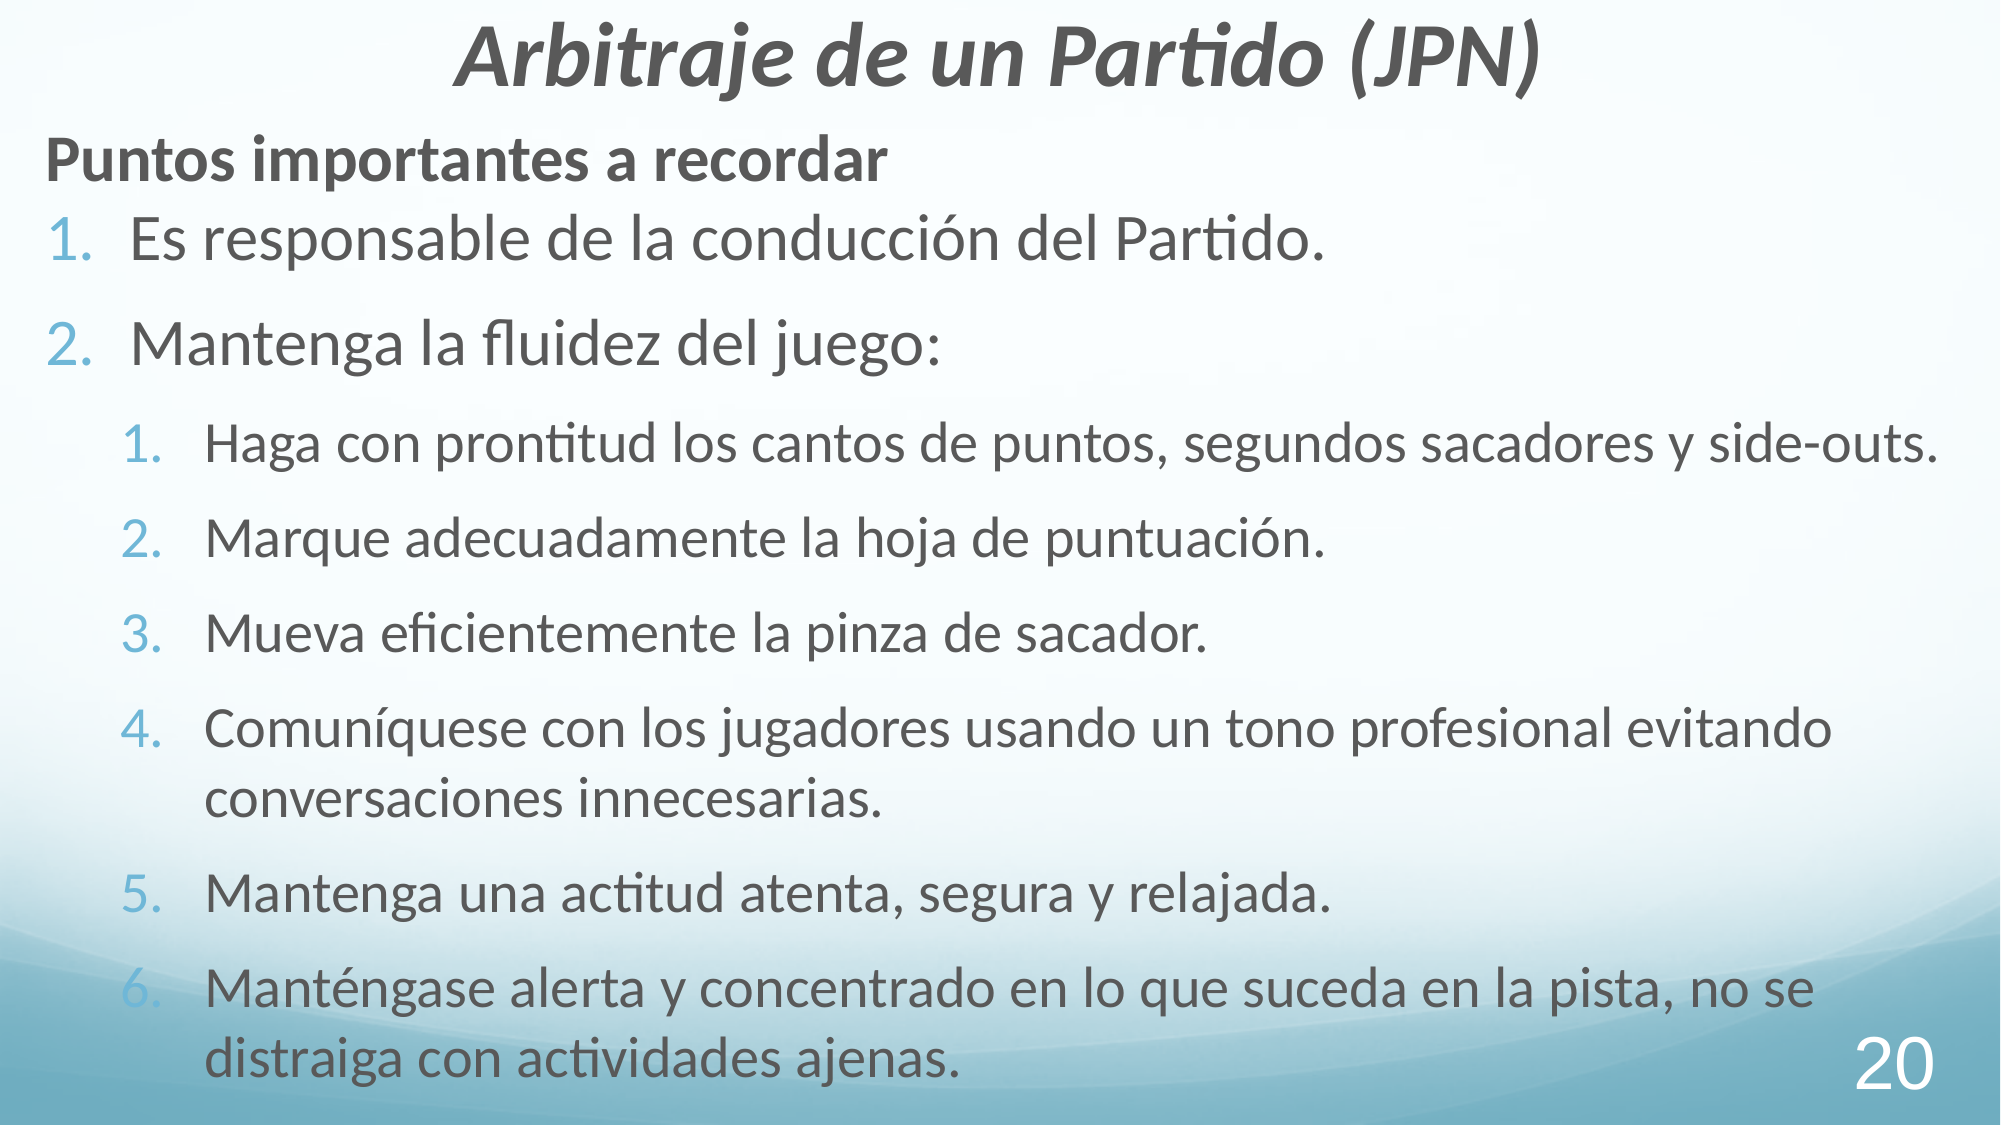

Arbitraje de un Partido (JPN)
Puntos importantes a recordar
Es responsable de la conducción del Partido.
Mantenga la fluidez del juego:
Haga con prontitud los cantos de puntos, segundos sacadores y side-outs.
Marque adecuadamente la hoja de puntuación.
Mueva eficientemente la pinza de sacador.
Comuníquese con los jugadores usando un tono profesional evitando conversaciones innecesarias.
Mantenga una actitud atenta, segura y relajada.
Manténgase alerta y concentrado en lo que suceda en la pista, no se distraiga con actividades ajenas.
20